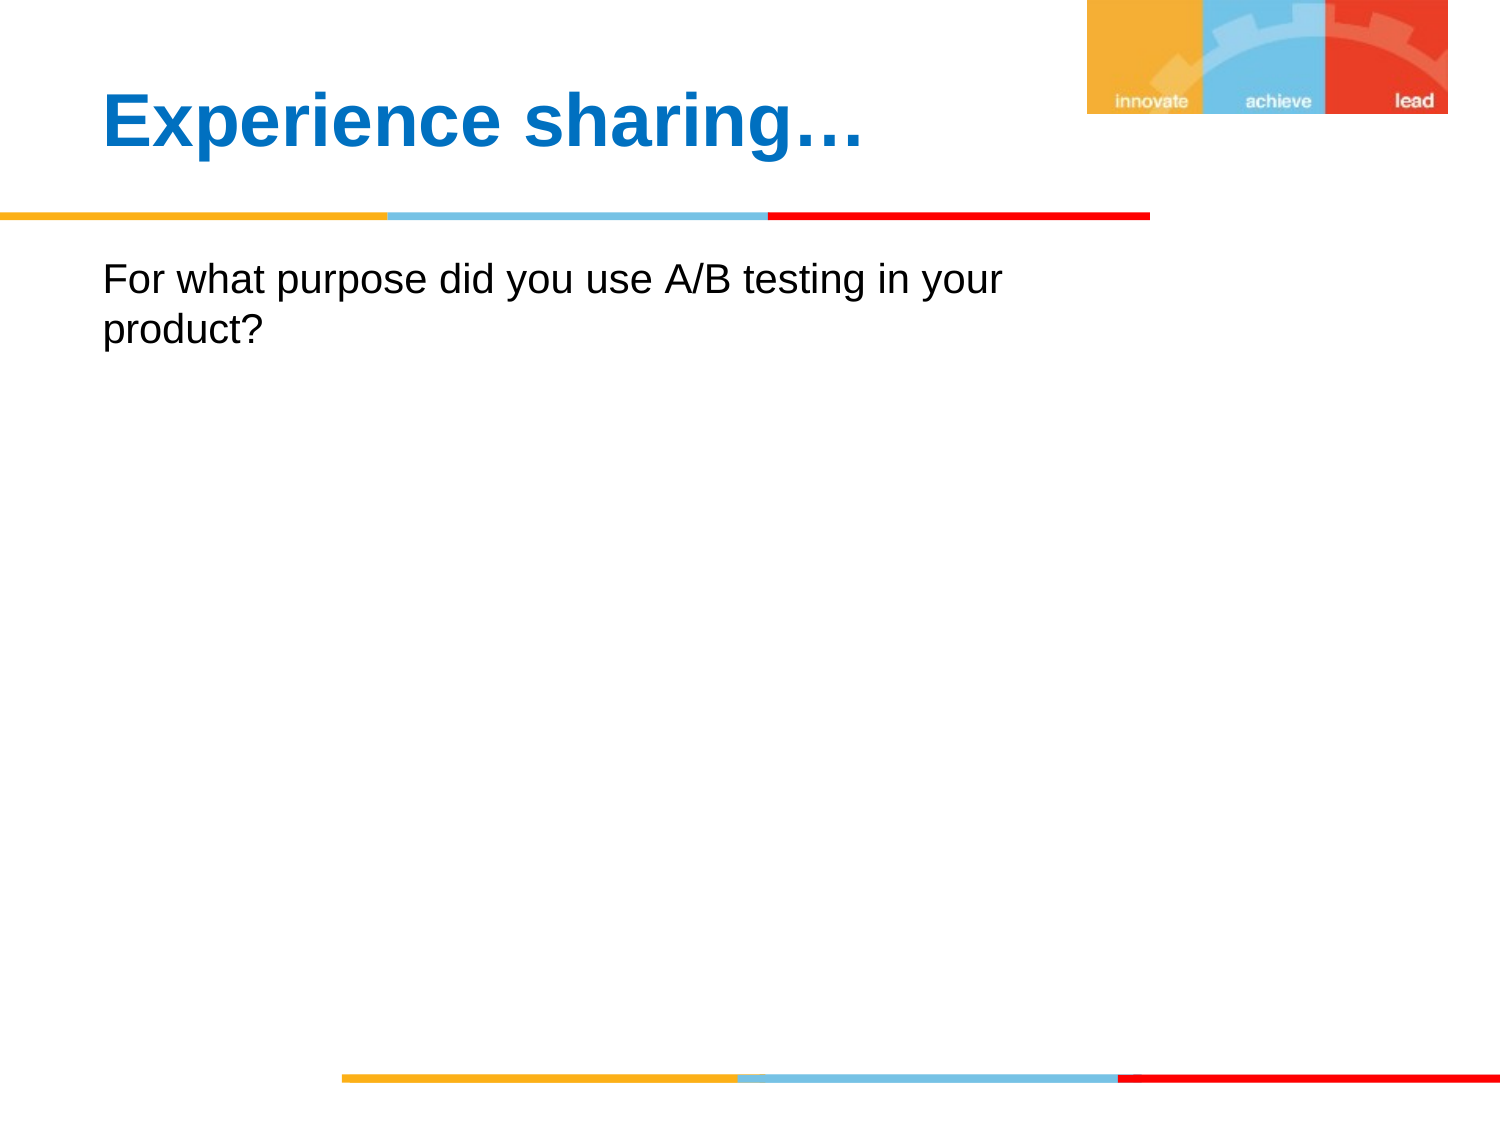

# Experience sharing…
For what purpose did you use A/B testing in your product?